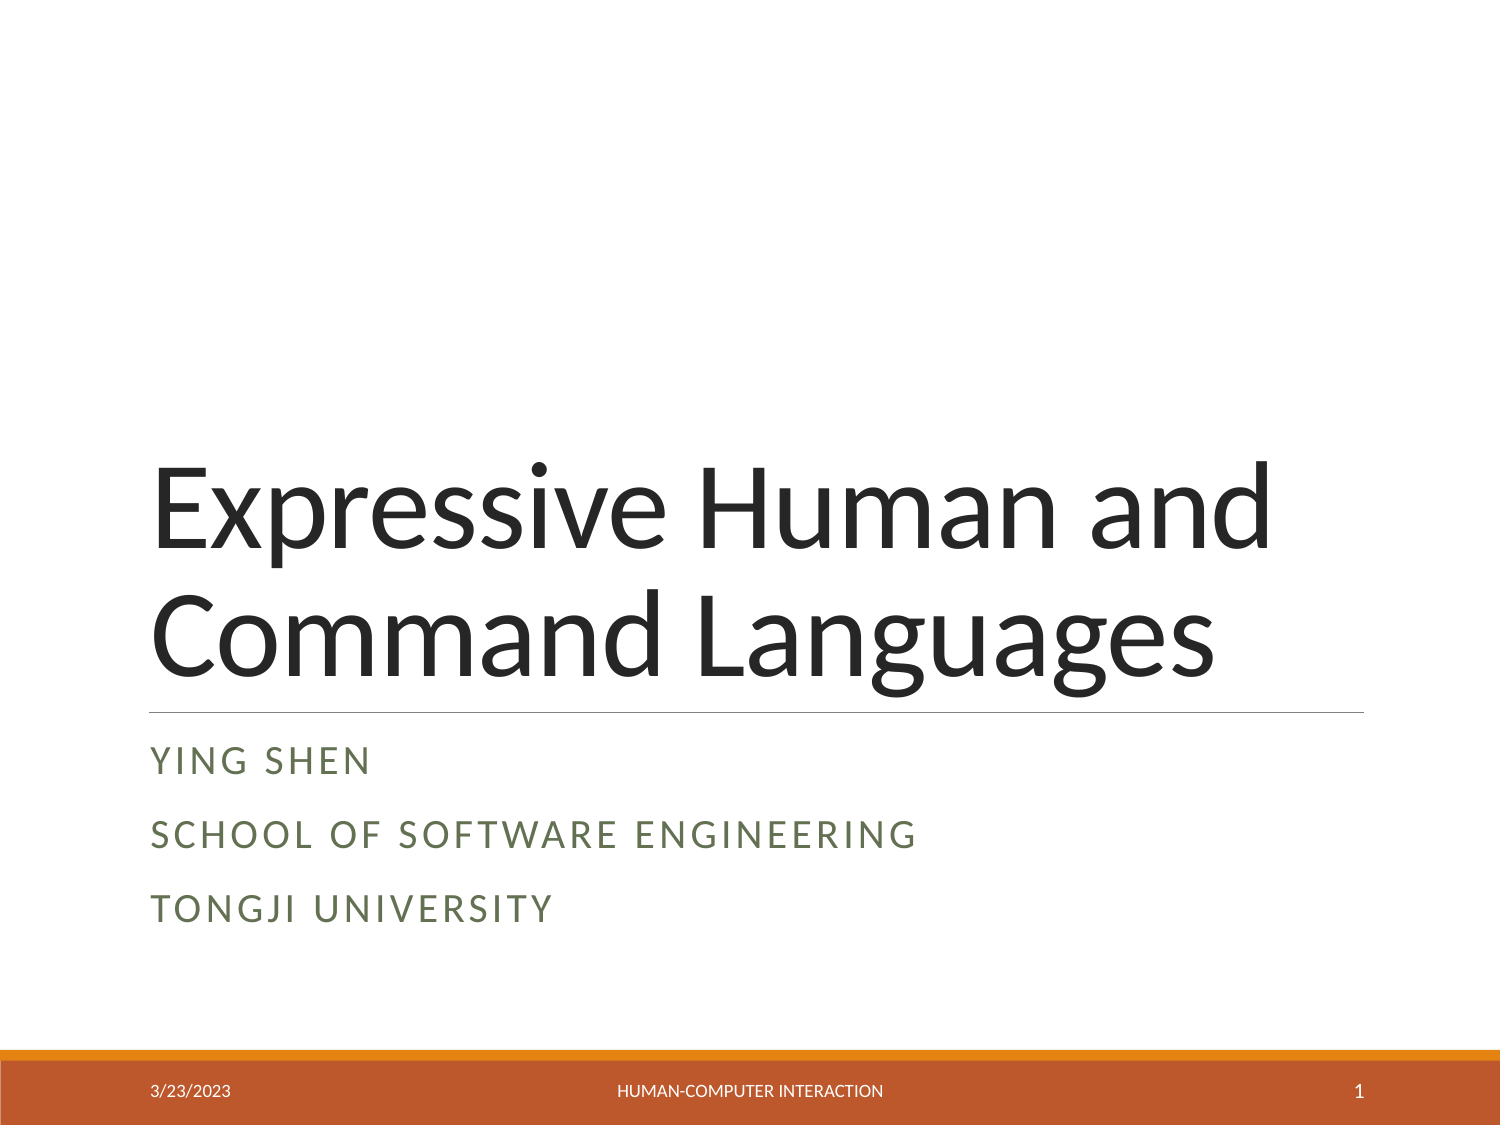

# Expressive Human and Command Languages
Ying shen
School of software engineering
Tongji university

3/23/2023
Human-computer interaction
1